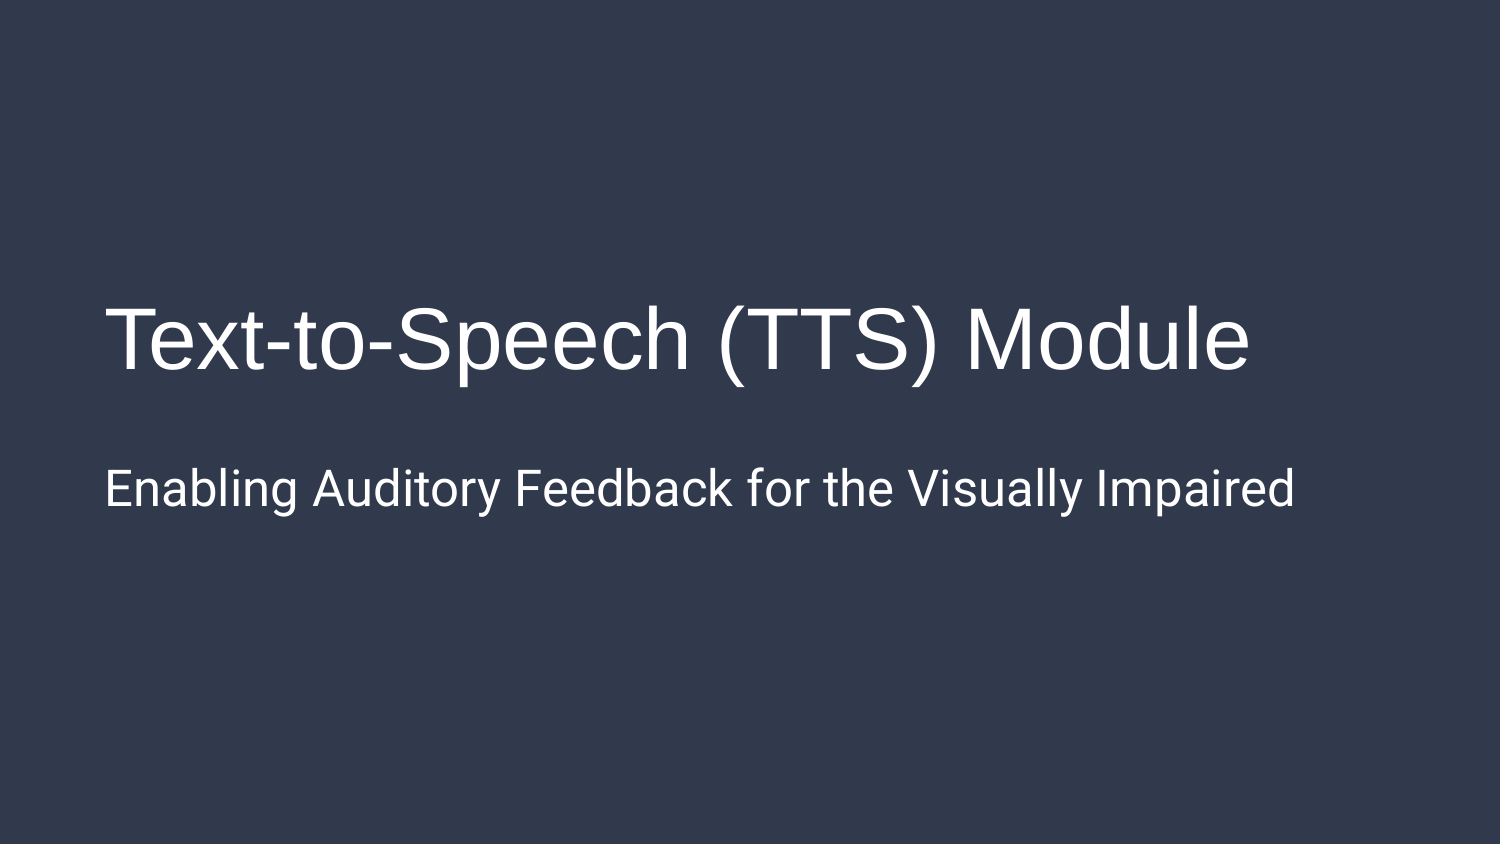

Text-to-Speech (TTS) Module
Enabling Auditory Feedback for the Visually Impaired